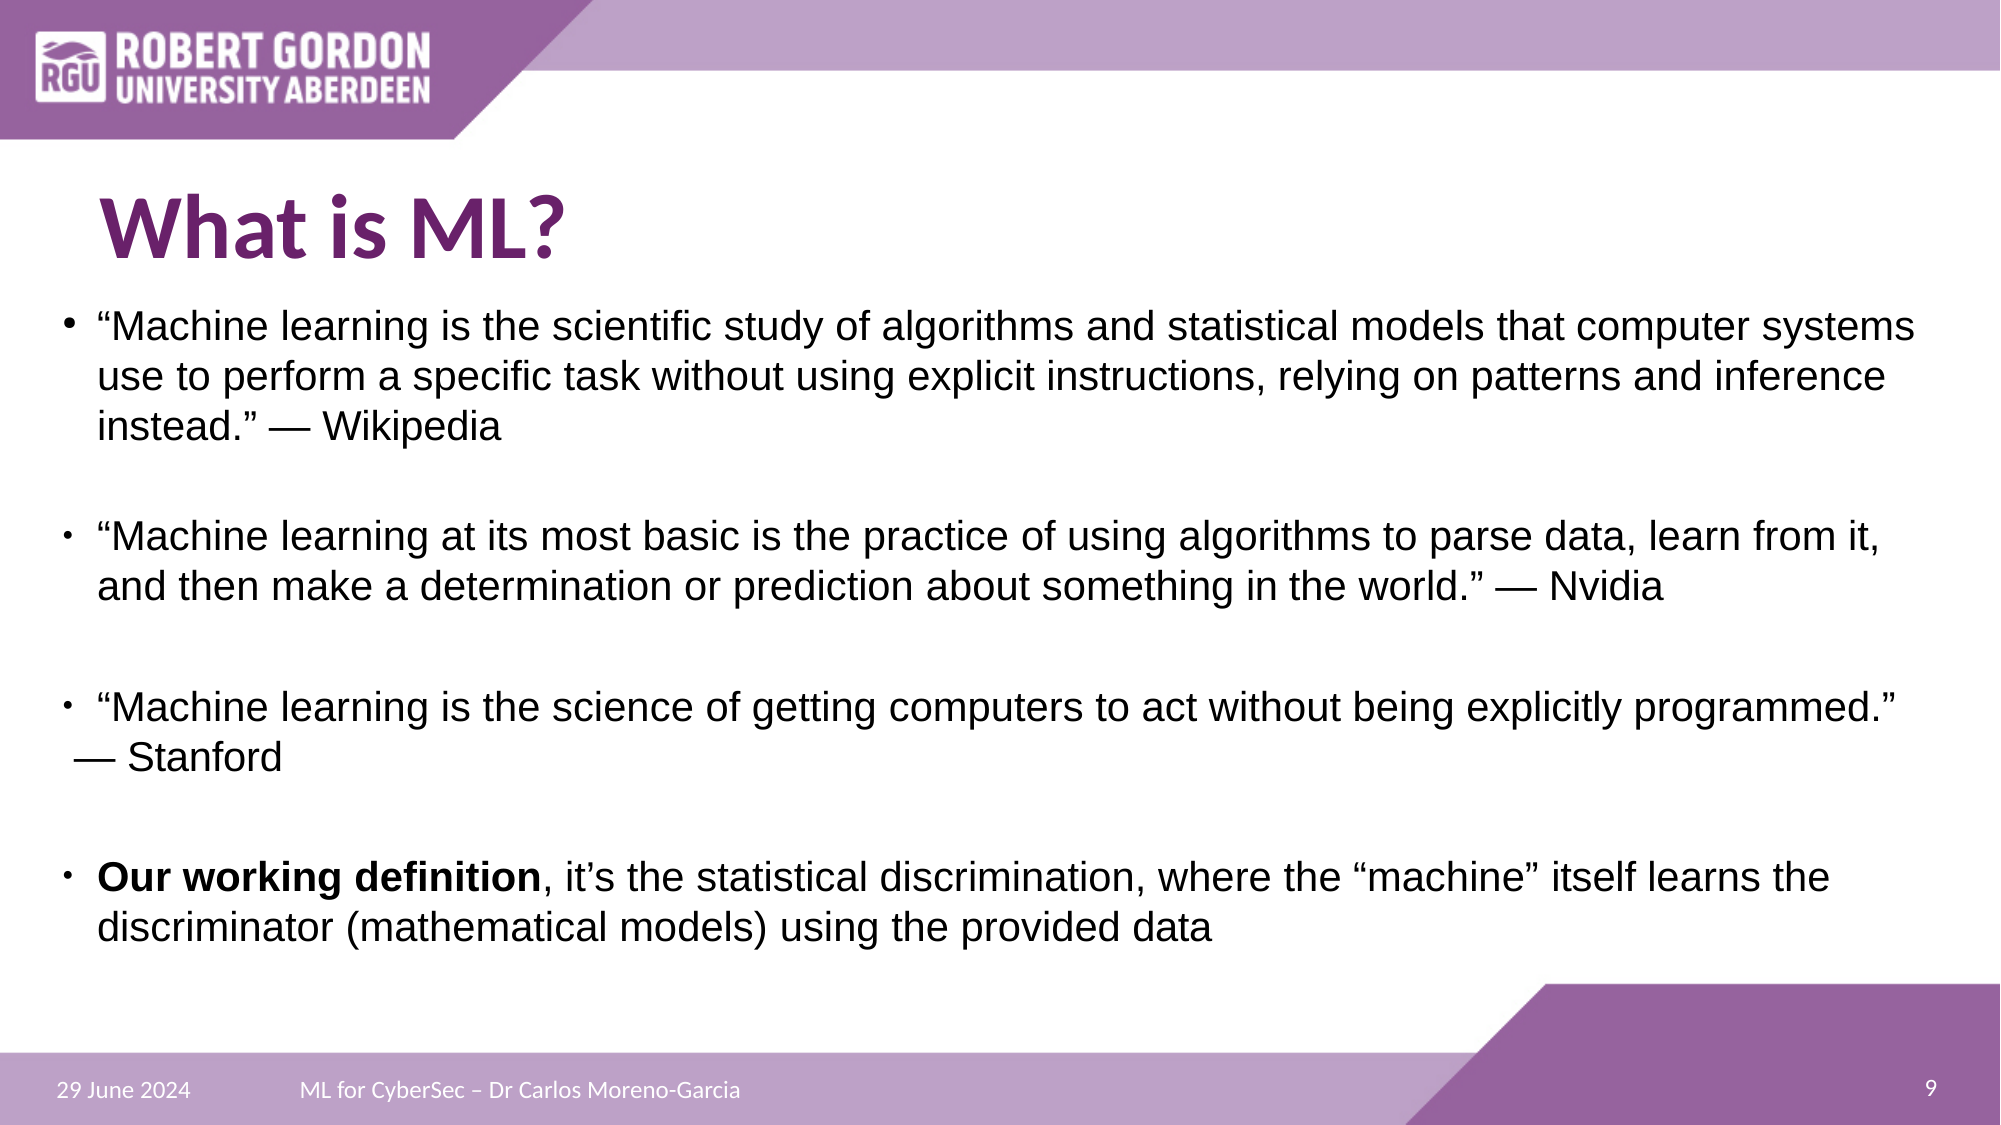

# What is ML?
“Machine learning is the scientific study of algorithms and statistical models that computer systems use to perform a specific task without using explicit instructions, relying on patterns and inference instead.” — Wikipedia

“Machine learning at its most basic is the practice of using algorithms to parse data, learn from it, and then make a determination or prediction about something in the world.” — Nvidia

“Machine learning is the science of getting computers to act without being explicitly programmed.”
 — Stanford

Our working definition, it’s the statistical discrimination, where the “machine” itself learns the discriminator (mathematical models) using the provided data
9
29 June 2024
ML for CyberSec – Dr Carlos Moreno-Garcia